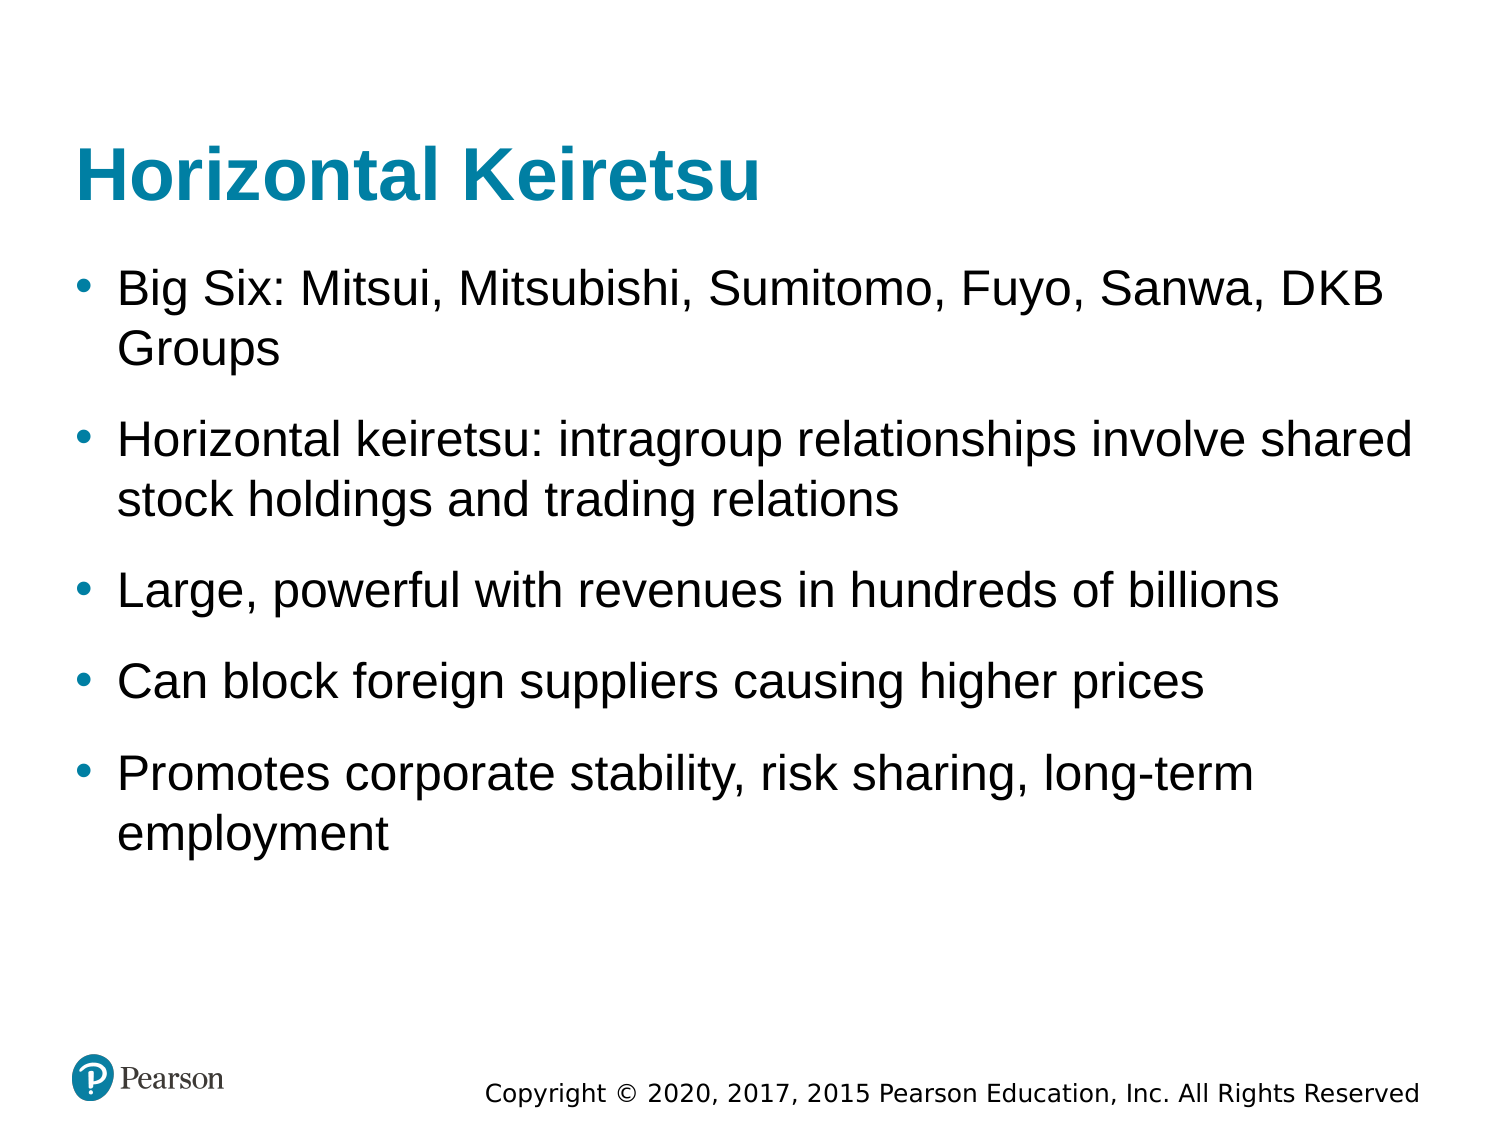

# Horizontal Keiretsu
Big Six: Mitsui, Mitsubishi, Sumitomo, Fuyo, Sanwa, D K B Groups
Horizontal keiretsu: intragroup relationships involve shared stock holdings and trading relations
Large, powerful with revenues in hundreds of billions
Can block foreign suppliers causing higher prices
Promotes corporate stability, risk sharing, long-term employment